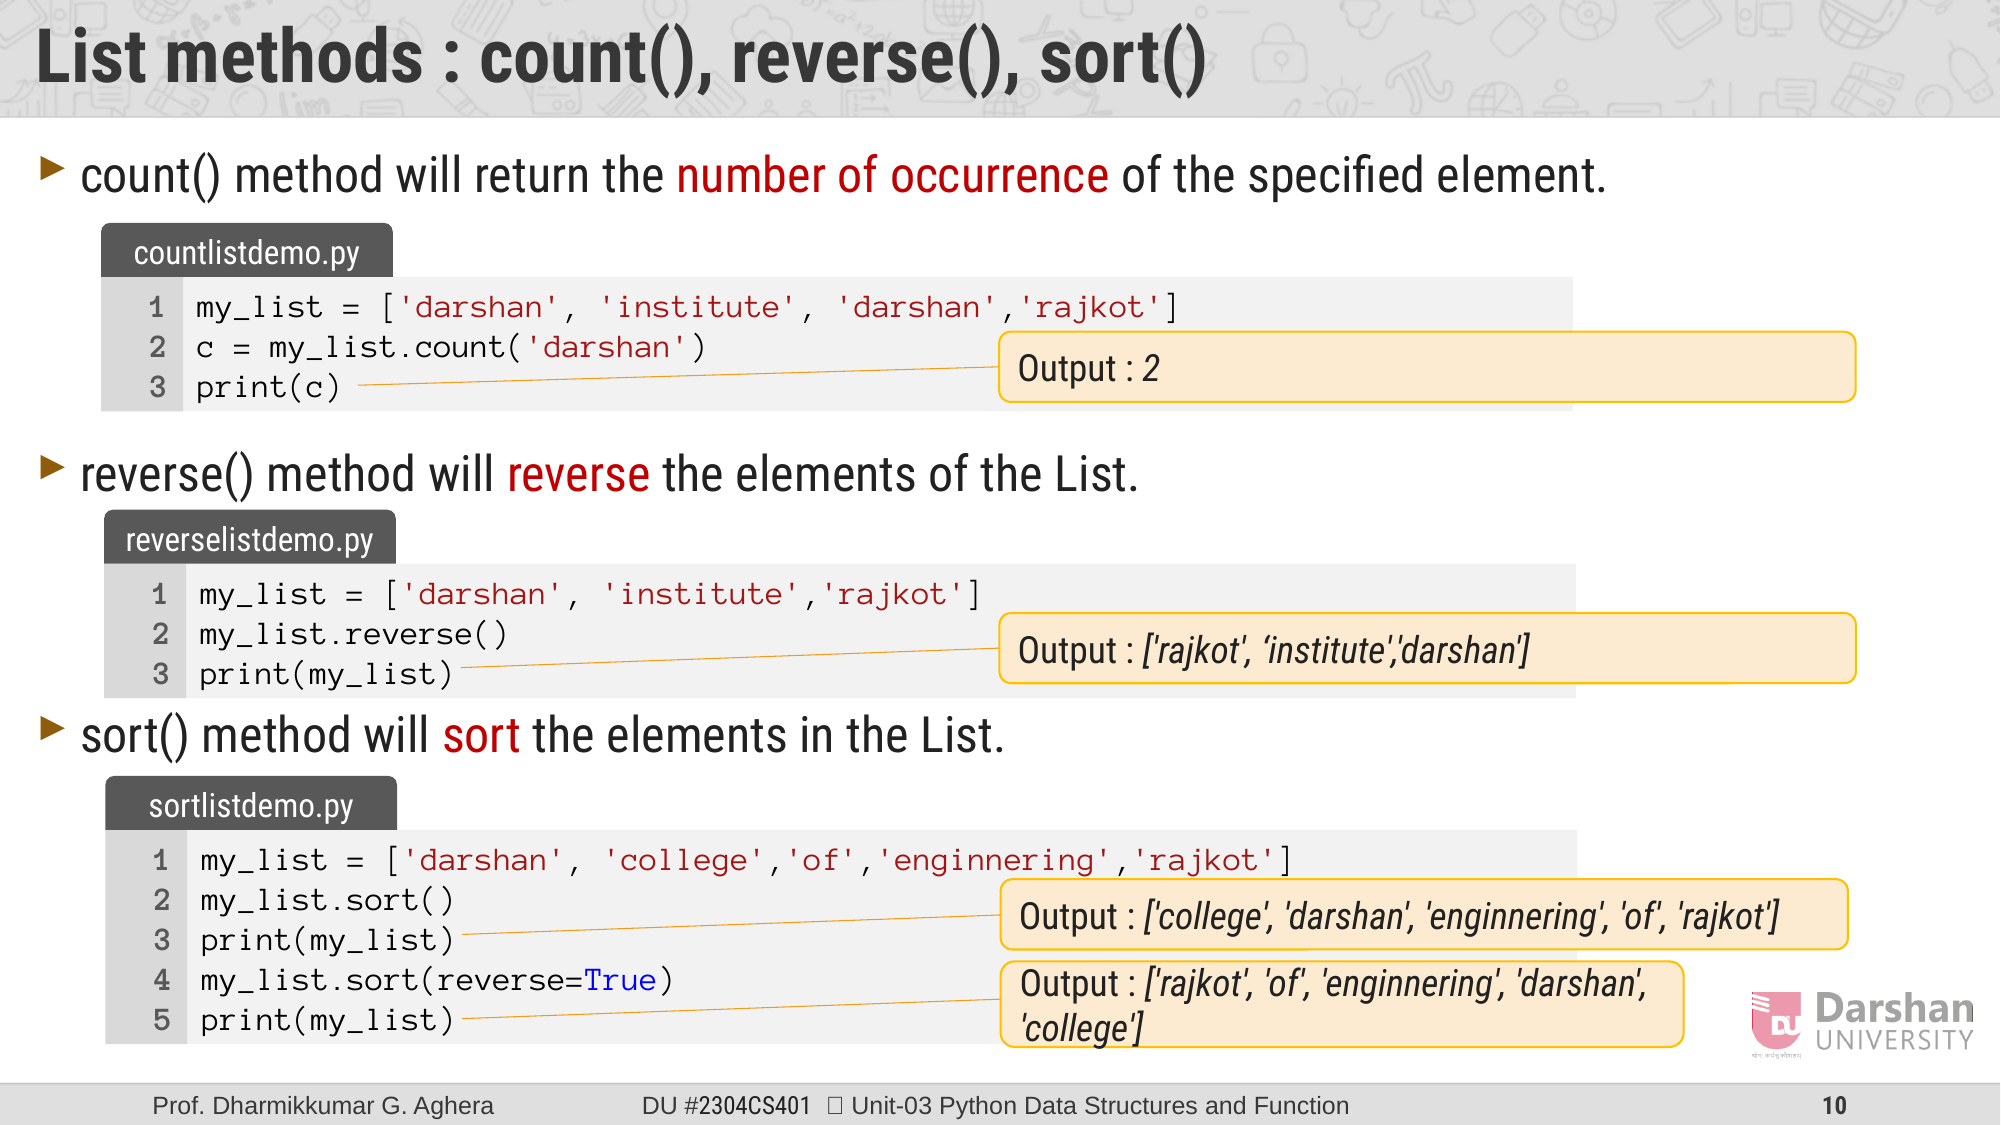

# List methods : count(), reverse(), sort()
count() method will return the number of occurrence of the specified element.

reverse() method will reverse the elements of the List.

sort() method will sort the elements in the List.

countlistdemo.py
1
2
3
my_list = ['darshan', 'institute', 'darshan','rajkot']
c = my_list.count('darshan')
print(c)
Output : 2
reverselistdemo.py
1
2
3
my_list = ['darshan', 'institute','rajkot']
my_list.reverse()
print(my_list)
Output : ['rajkot', ‘institute','darshan']
sortlistdemo.py
1
2
3
4
5
my_list = ['darshan', 'college','of','enginnering','rajkot']
my_list.sort()
print(my_list)
my_list.sort(reverse=True)
print(my_list)
Output : ['college', 'darshan', 'enginnering', 'of', 'rajkot']
Output : ['rajkot', 'of', 'enginnering', 'darshan', 'college']